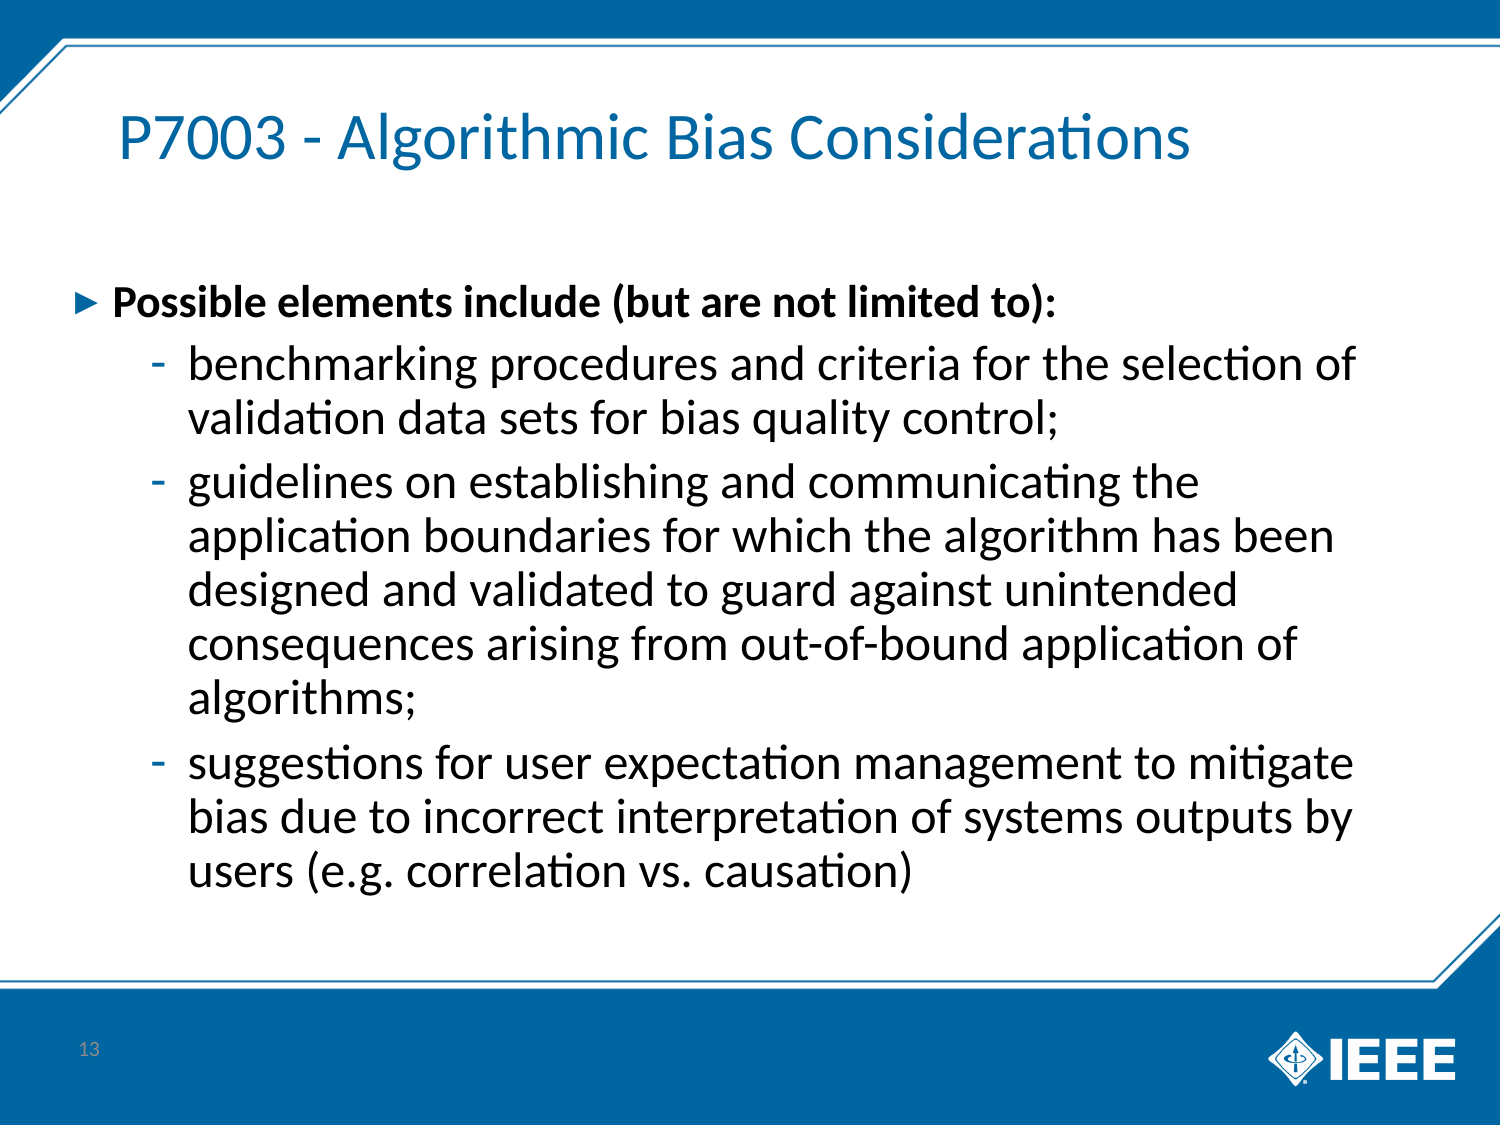

# P7003 - Algorithmic Bias Considerations
Possible elements include (but are not limited to):
benchmarking procedures and criteria for the selection of validation data sets for bias quality control;
guidelines on establishing and communicating the application boundaries for which the algorithm has been designed and validated to guard against unintended consequences arising from out-of-bound application of algorithms;
suggestions for user expectation management to mitigate bias due to incorrect interpretation of systems outputs by users (e.g. correlation vs. causation)

13